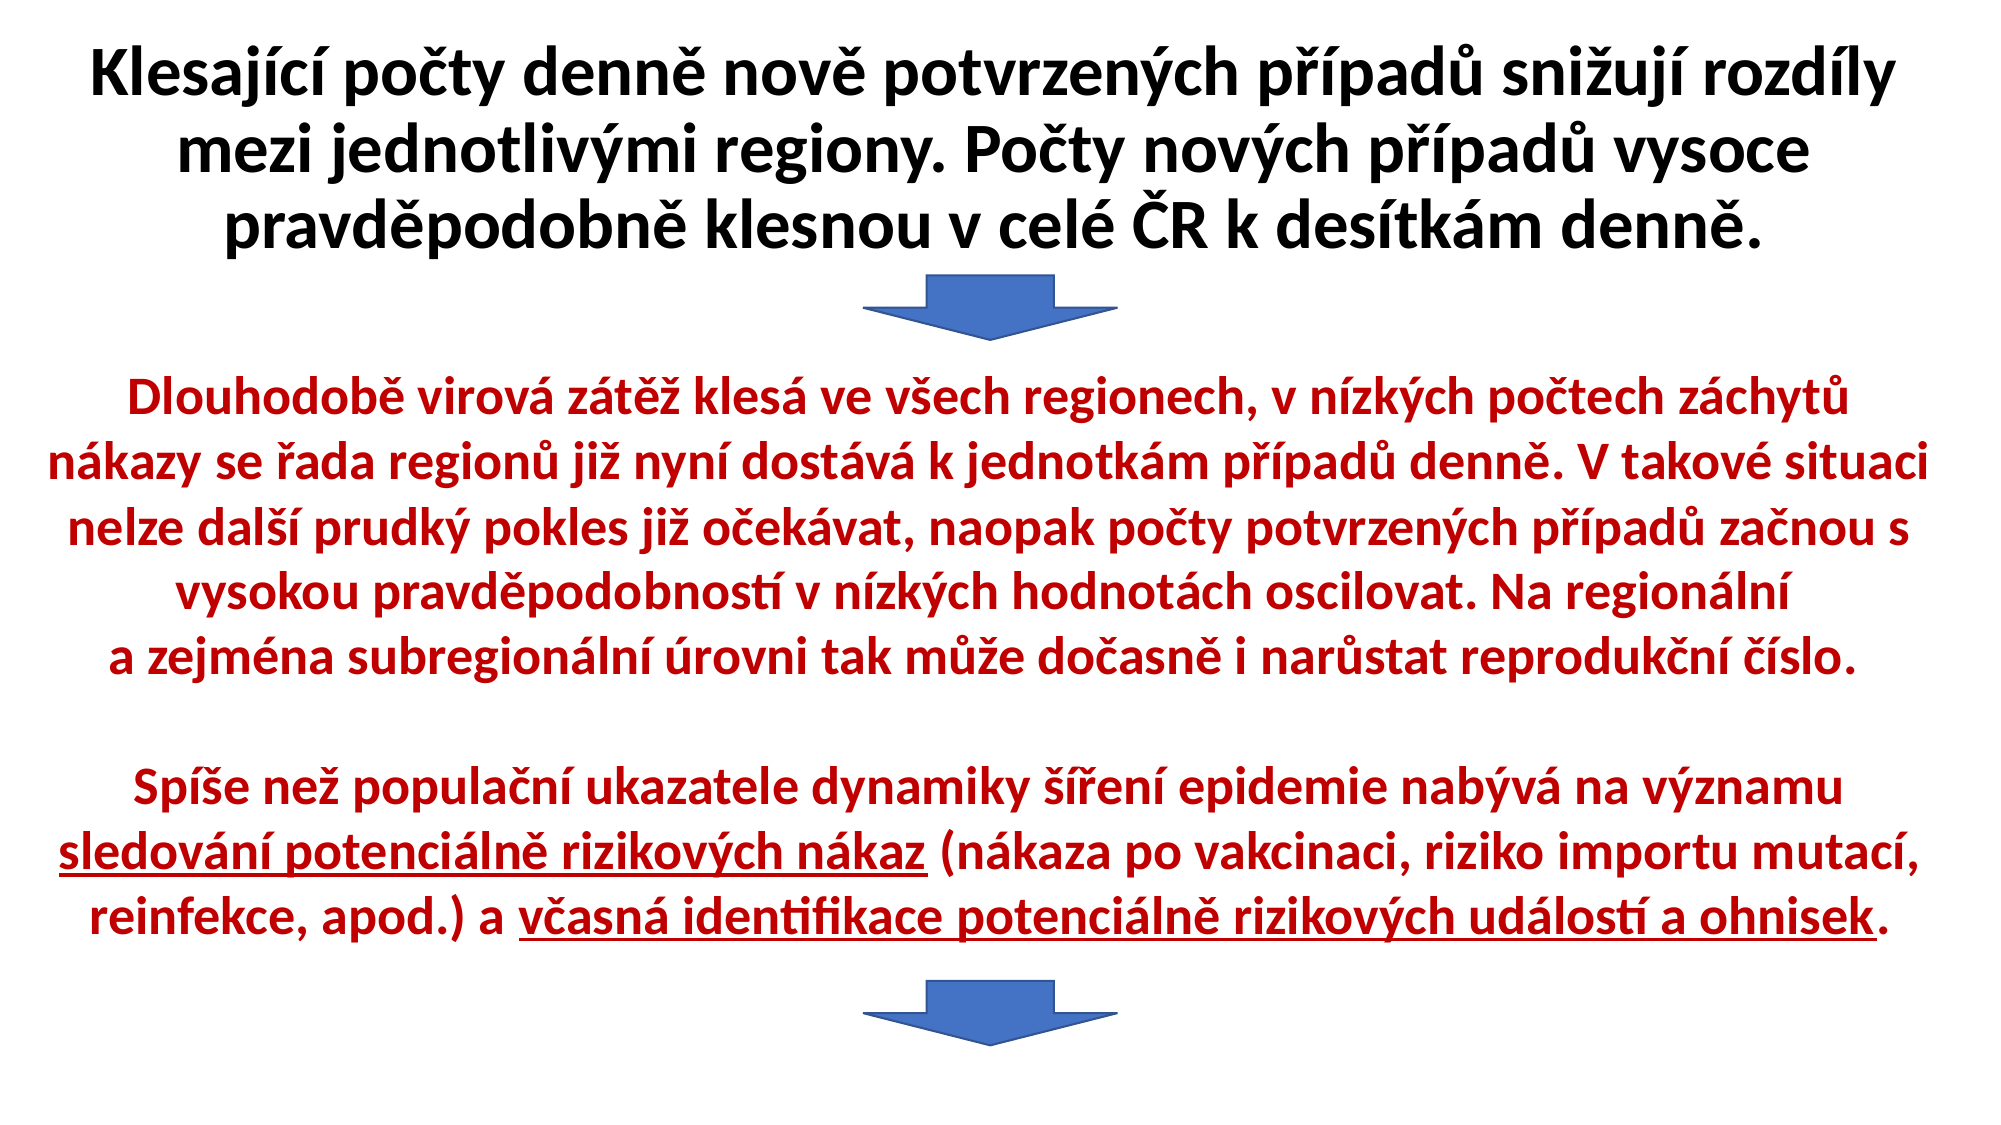

Klesající počty denně nově potvrzených případů snižují rozdíly mezi jednotlivými regiony. Počty nových případů vysoce pravděpodobně klesnou v celé ČR k desítkám denně.

Dlouhodobě virová zátěž klesá ve všech regionech, v nízkých počtech záchytů nákazy se řada regionů již nyní dostává k jednotkám případů denně. V takové situaci nelze další prudký pokles již očekávat, naopak počty potvrzených případů začnou s vysokou pravděpodobností v nízkých hodnotách oscilovat. Na regionální
a zejména subregionální úrovni tak může dočasně i narůstat reprodukční číslo.

Spíše než populační ukazatele dynamiky šíření epidemie nabývá na významu sledování potenciálně rizikových nákaz (nákaza po vakcinaci, riziko importu mutací, reinfekce, apod.) a včasná identifikace potenciálně rizikových událostí a ohnisek.